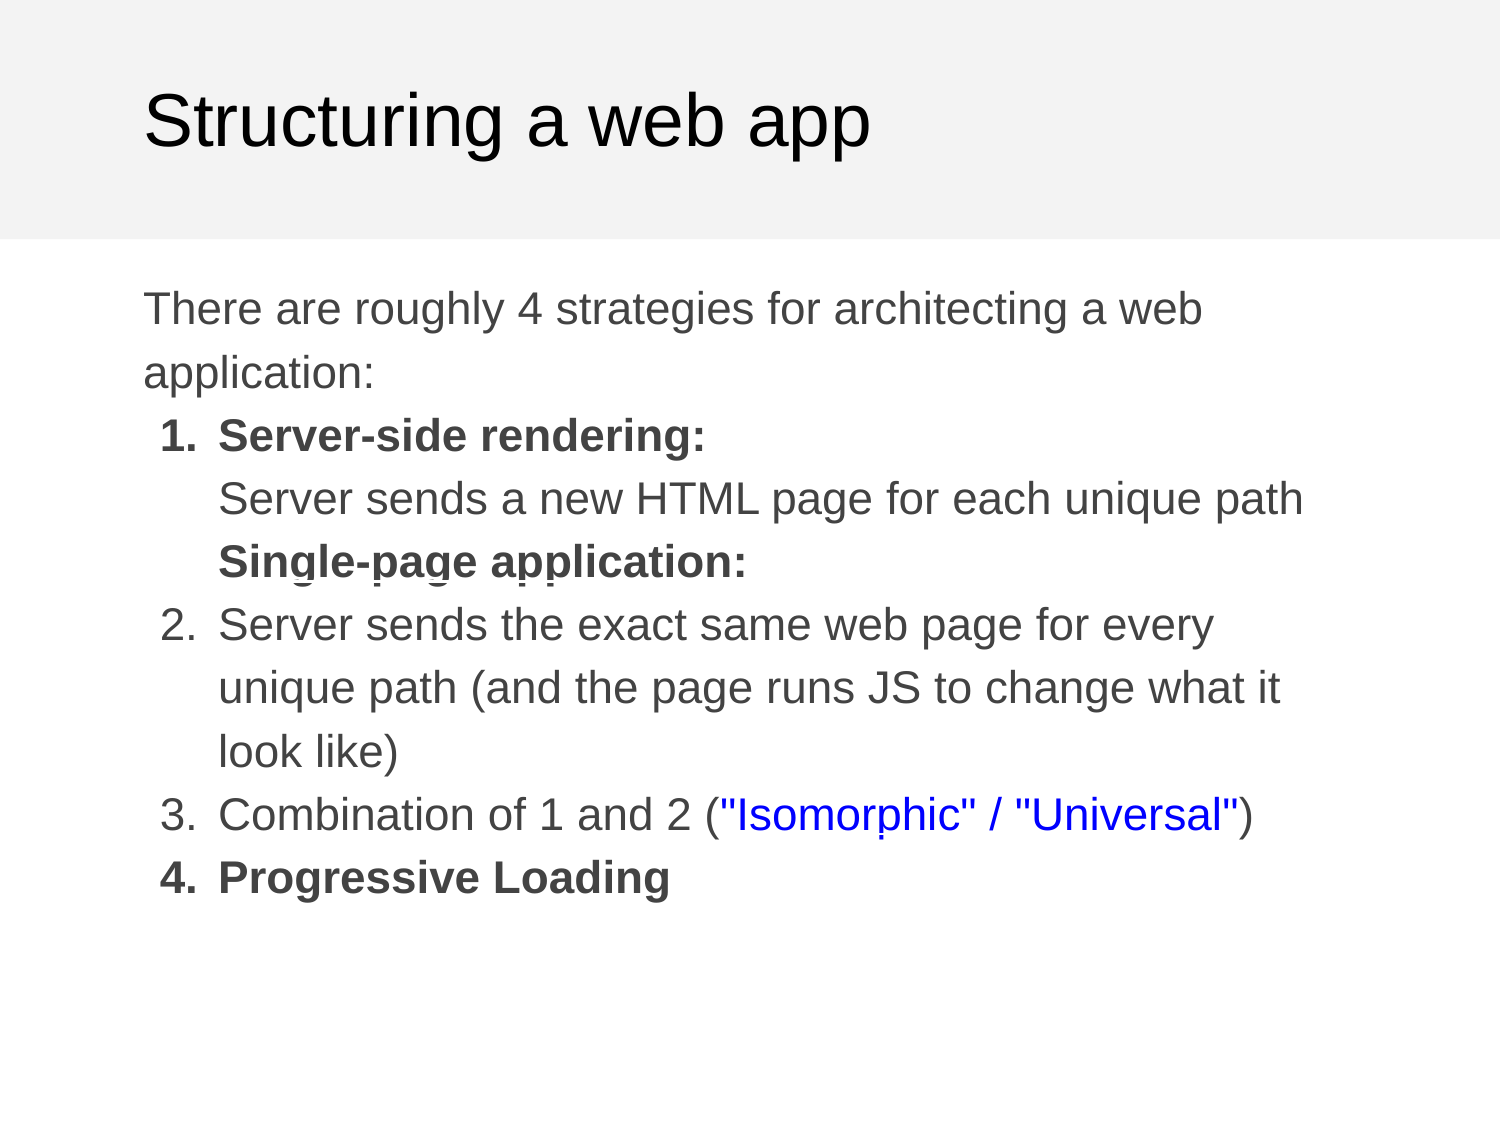

Structuring a web app
There are roughly 4 strategies for architecting a web application:
Server-side rendering:
Server sends a new HTML page for each unique path
Single-page application:
Server sends the exact same web page for every unique path (and the page runs JS to change what it look like)
Combination of 1 and 2 ("Isomorphic" / "Universal")
Progressive Loading